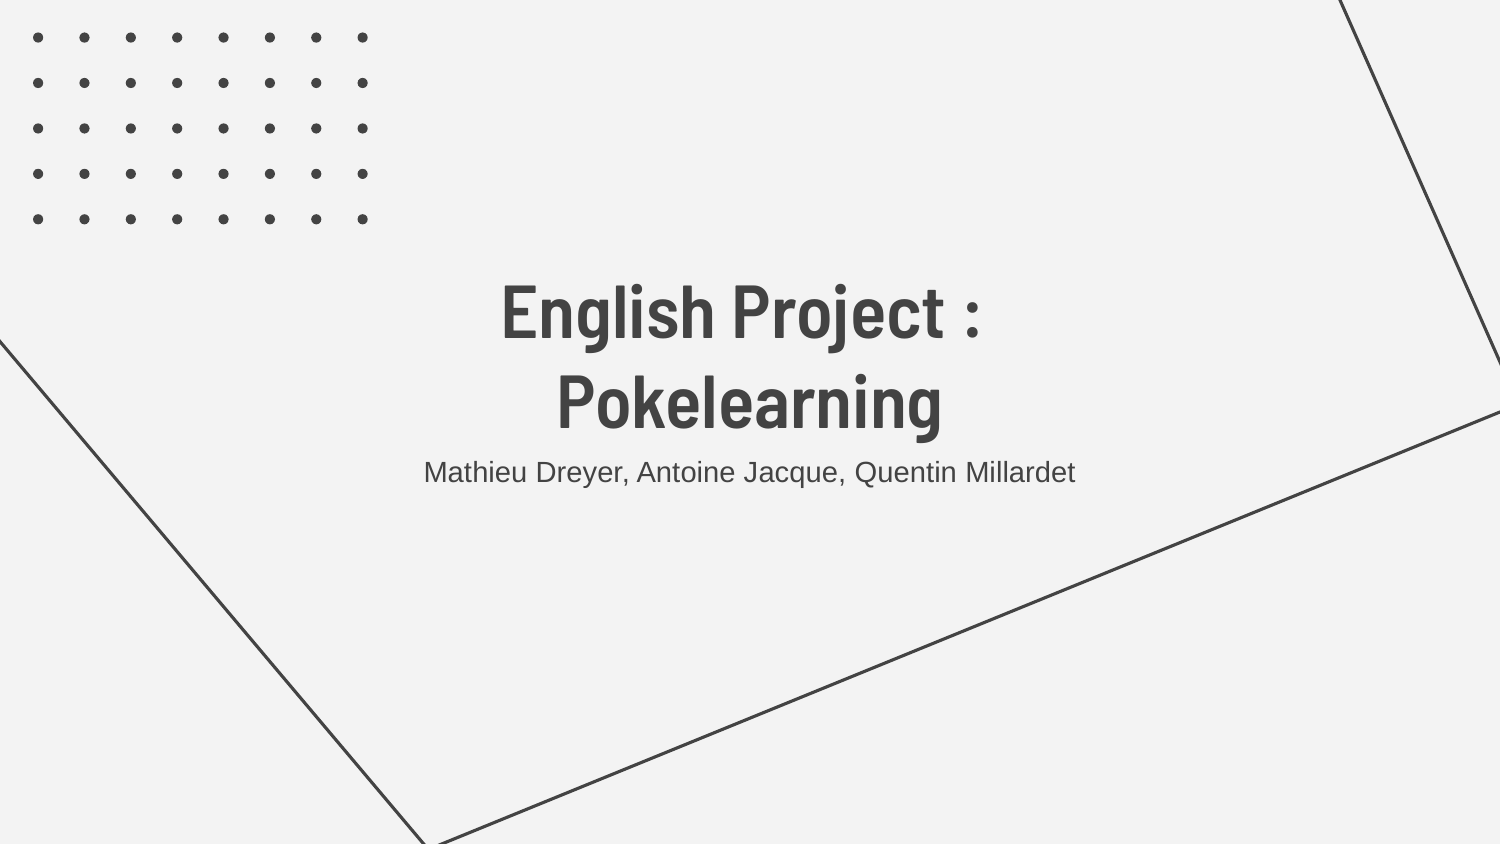

# English Project :
Pokelearning
Mathieu Dreyer, Antoine Jacque, Quentin Millardet